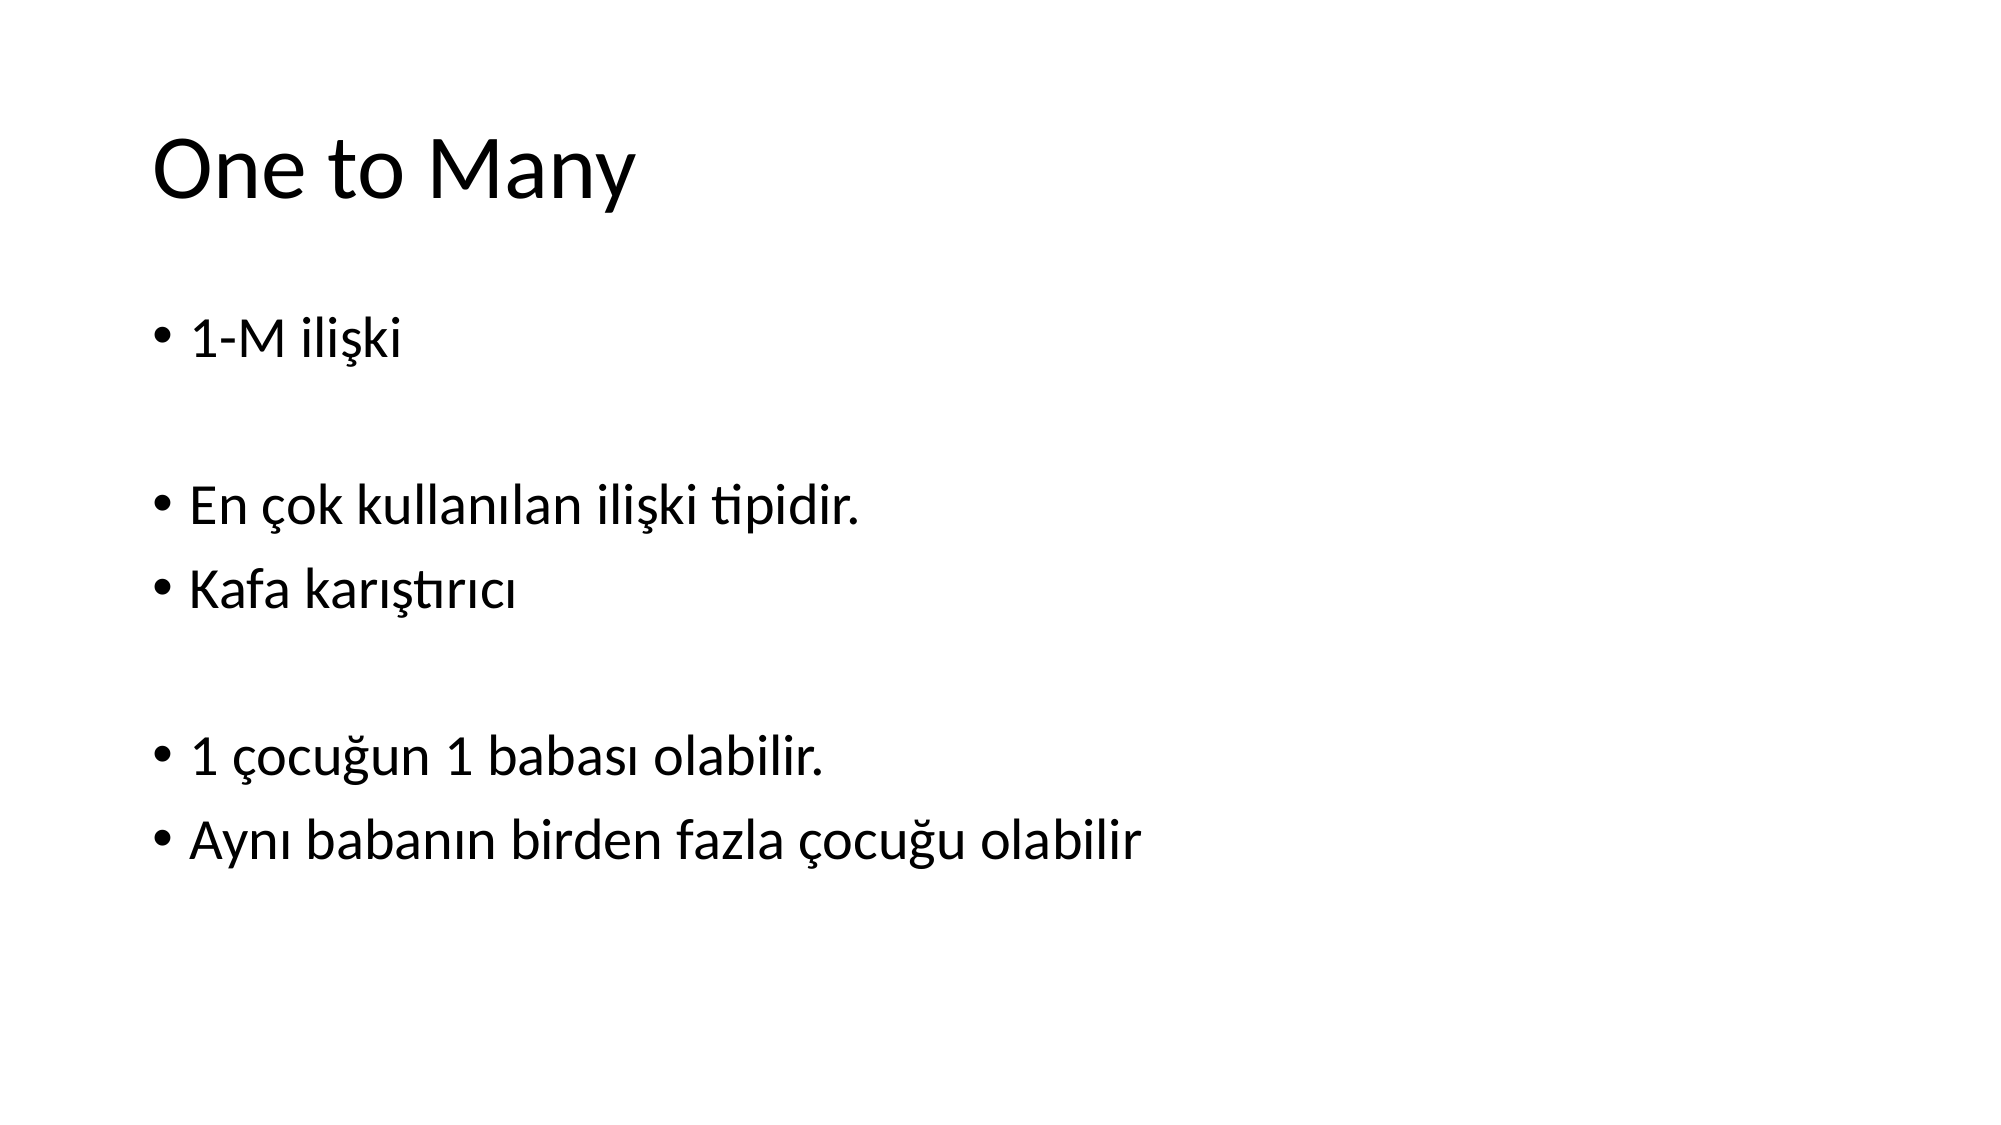

# One to Many
1-M ilişki

En çok kullanılan ilişki tipidir.
Kafa karıştırıcı

1 çocuğun 1 babası olabilir.
Aynı babanın birden fazla çocuğu olabilir